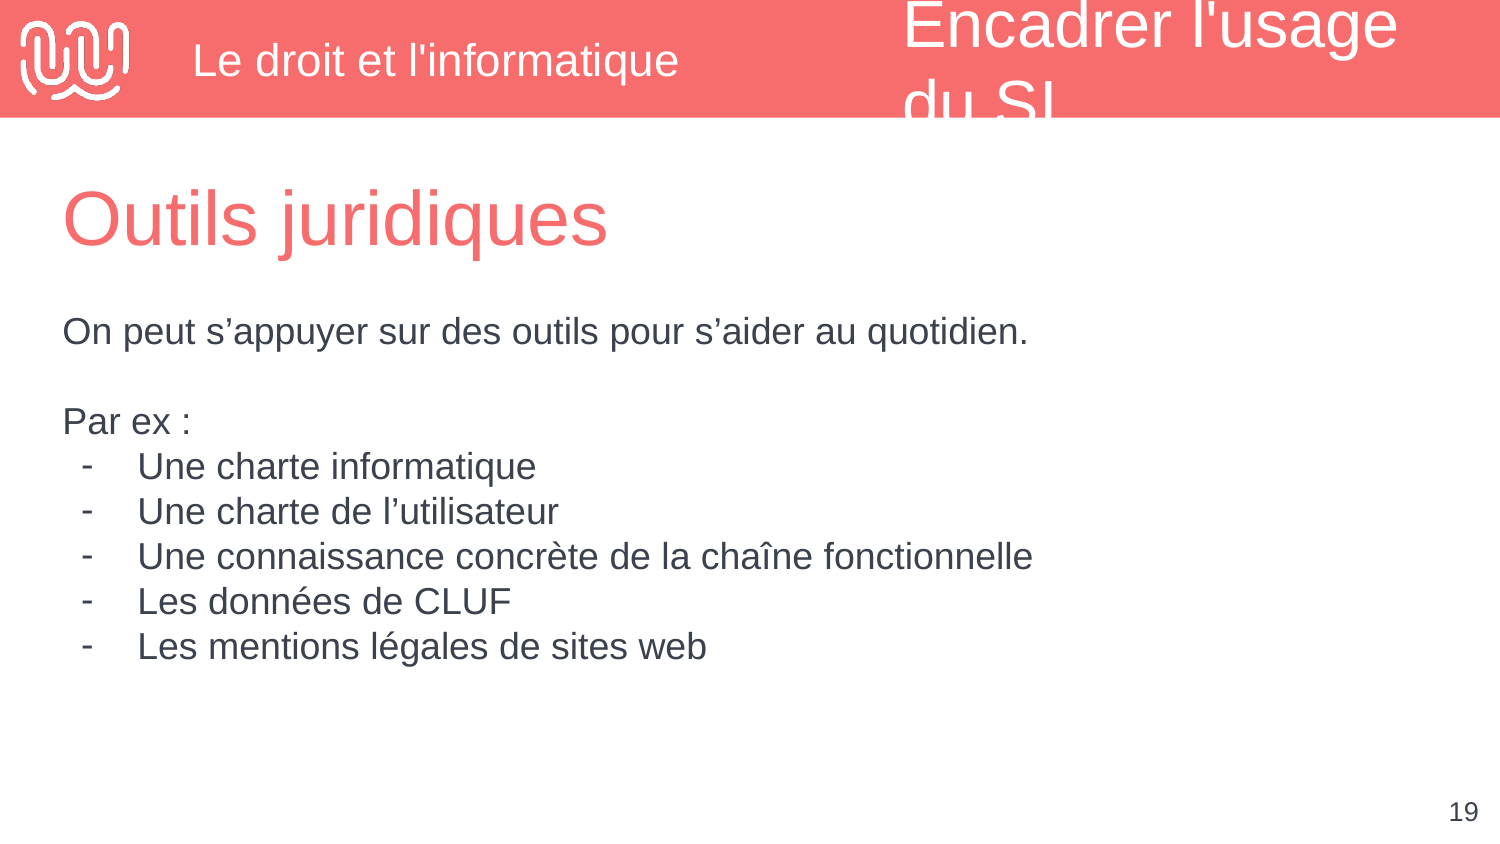

# Le droit et l'informatique
Encadrer l'usage du SI
Outils juridiques
On peut s’appuyer sur des outils pour s’aider au quotidien.

Par ex :
Une charte informatique
Une charte de l’utilisateur
Une connaissance concrète de la chaîne fonctionnelle
Les données de CLUF
Les mentions légales de sites web
19